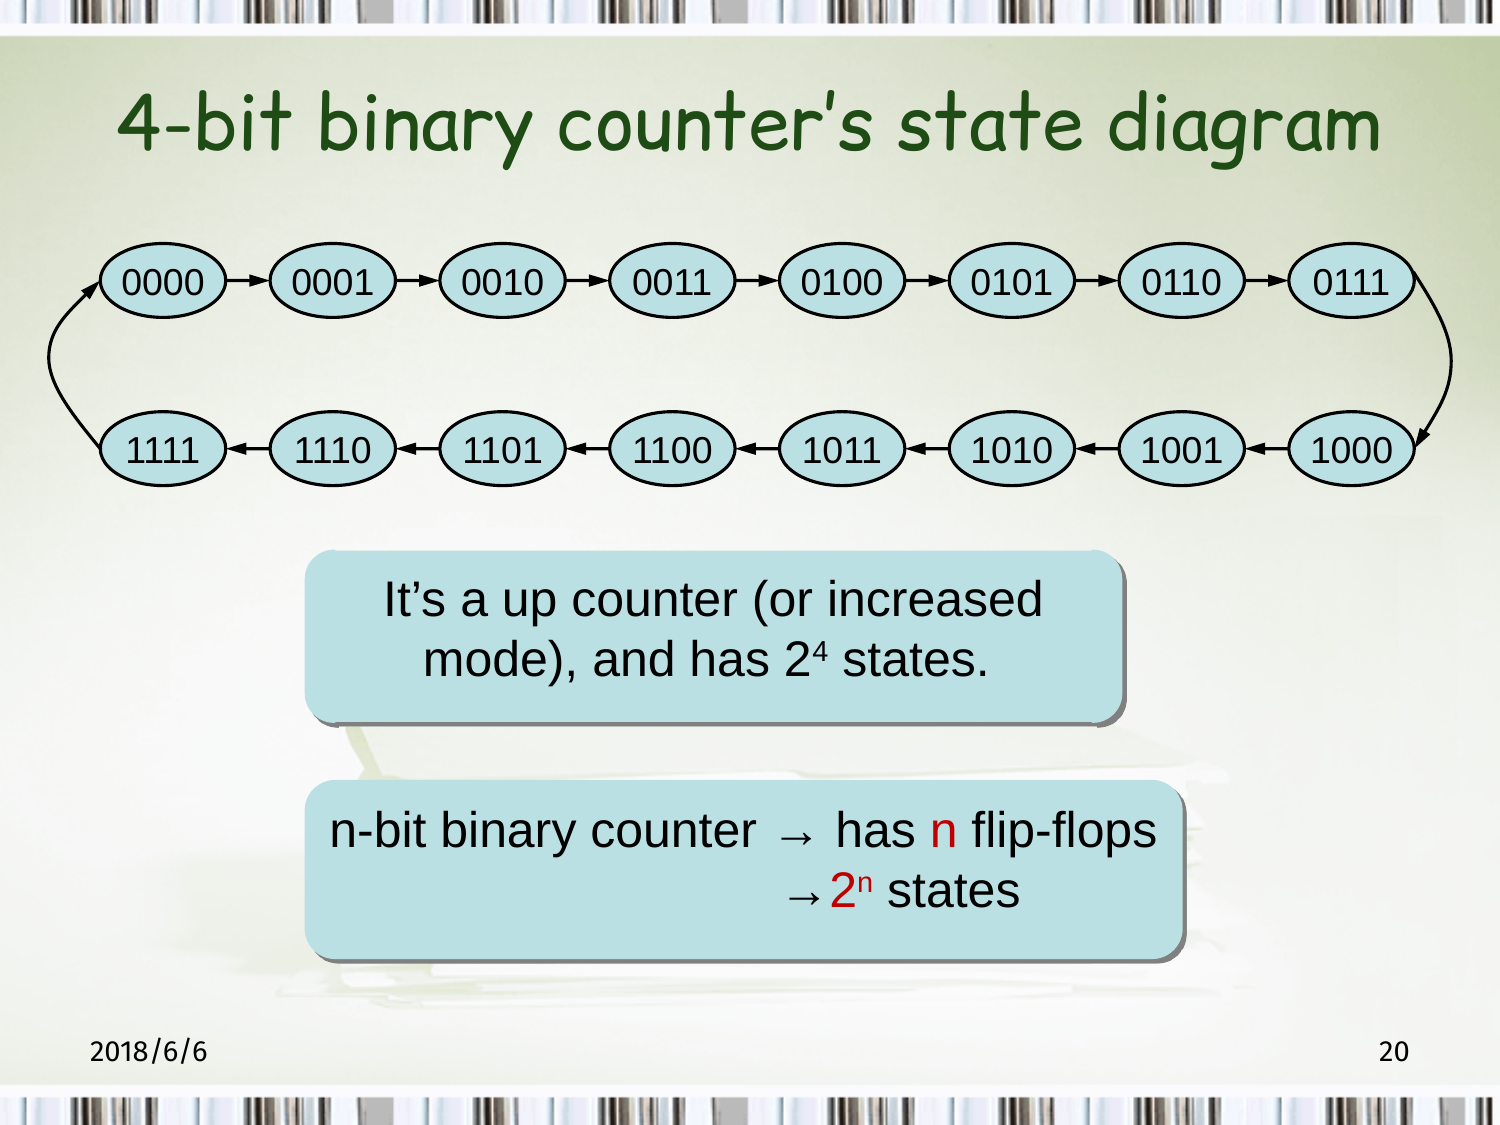

# 4-bit binary counter’s state diagram
0000
0001
0010
0011
0100
0101
0110
0111

1111
1110
1101
1100
1011
1010
1001
1000

It’s a up counter (or increased mode), and has 24 states.
n-bit binary counter → has n flip-flops
			→2n states
2018/6/6
20